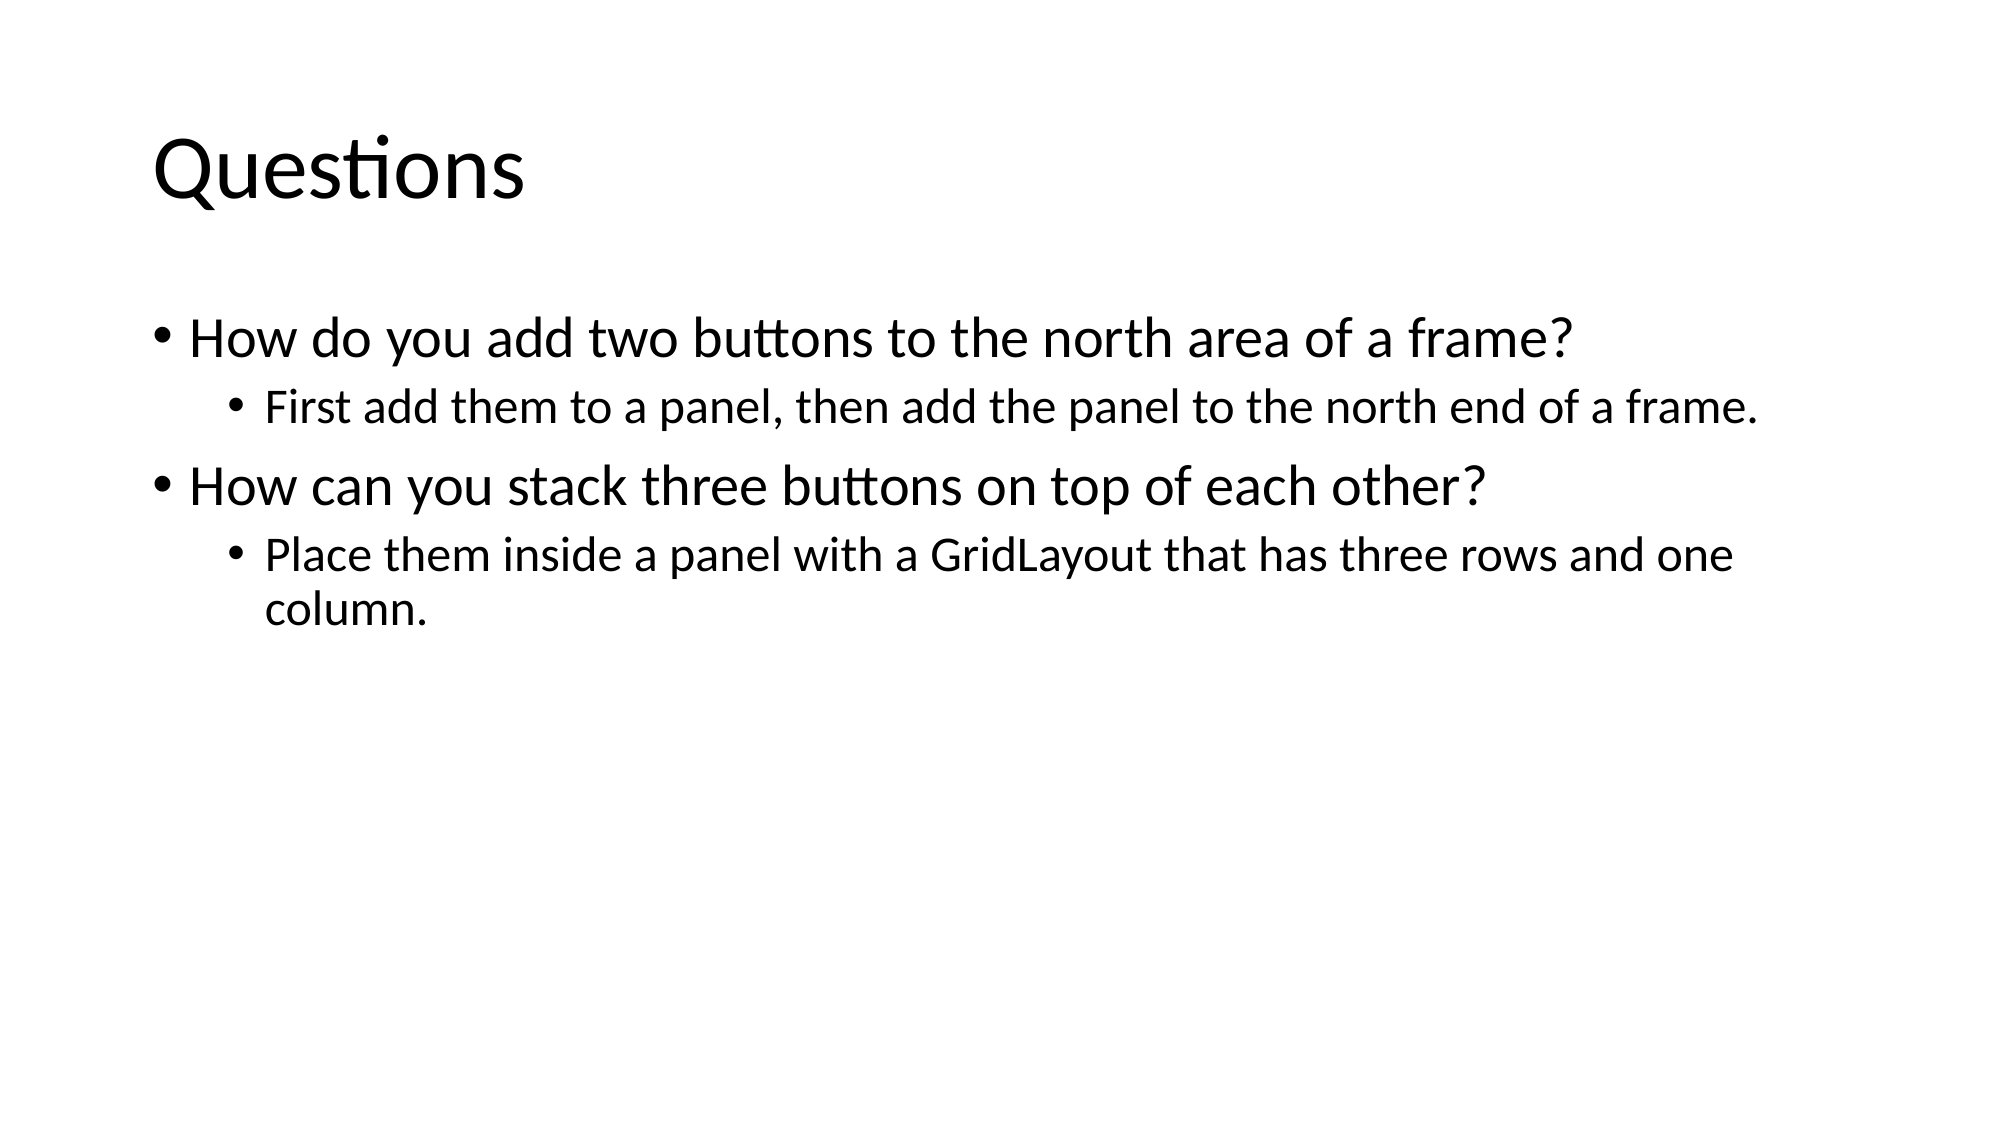

# Questions
How do you add two buttons to the north area of a frame?
First add them to a panel, then add the panel to the north end of a frame.
How can you stack three buttons on top of each other?
Place them inside a panel with a GridLayout that has three rows and one column.